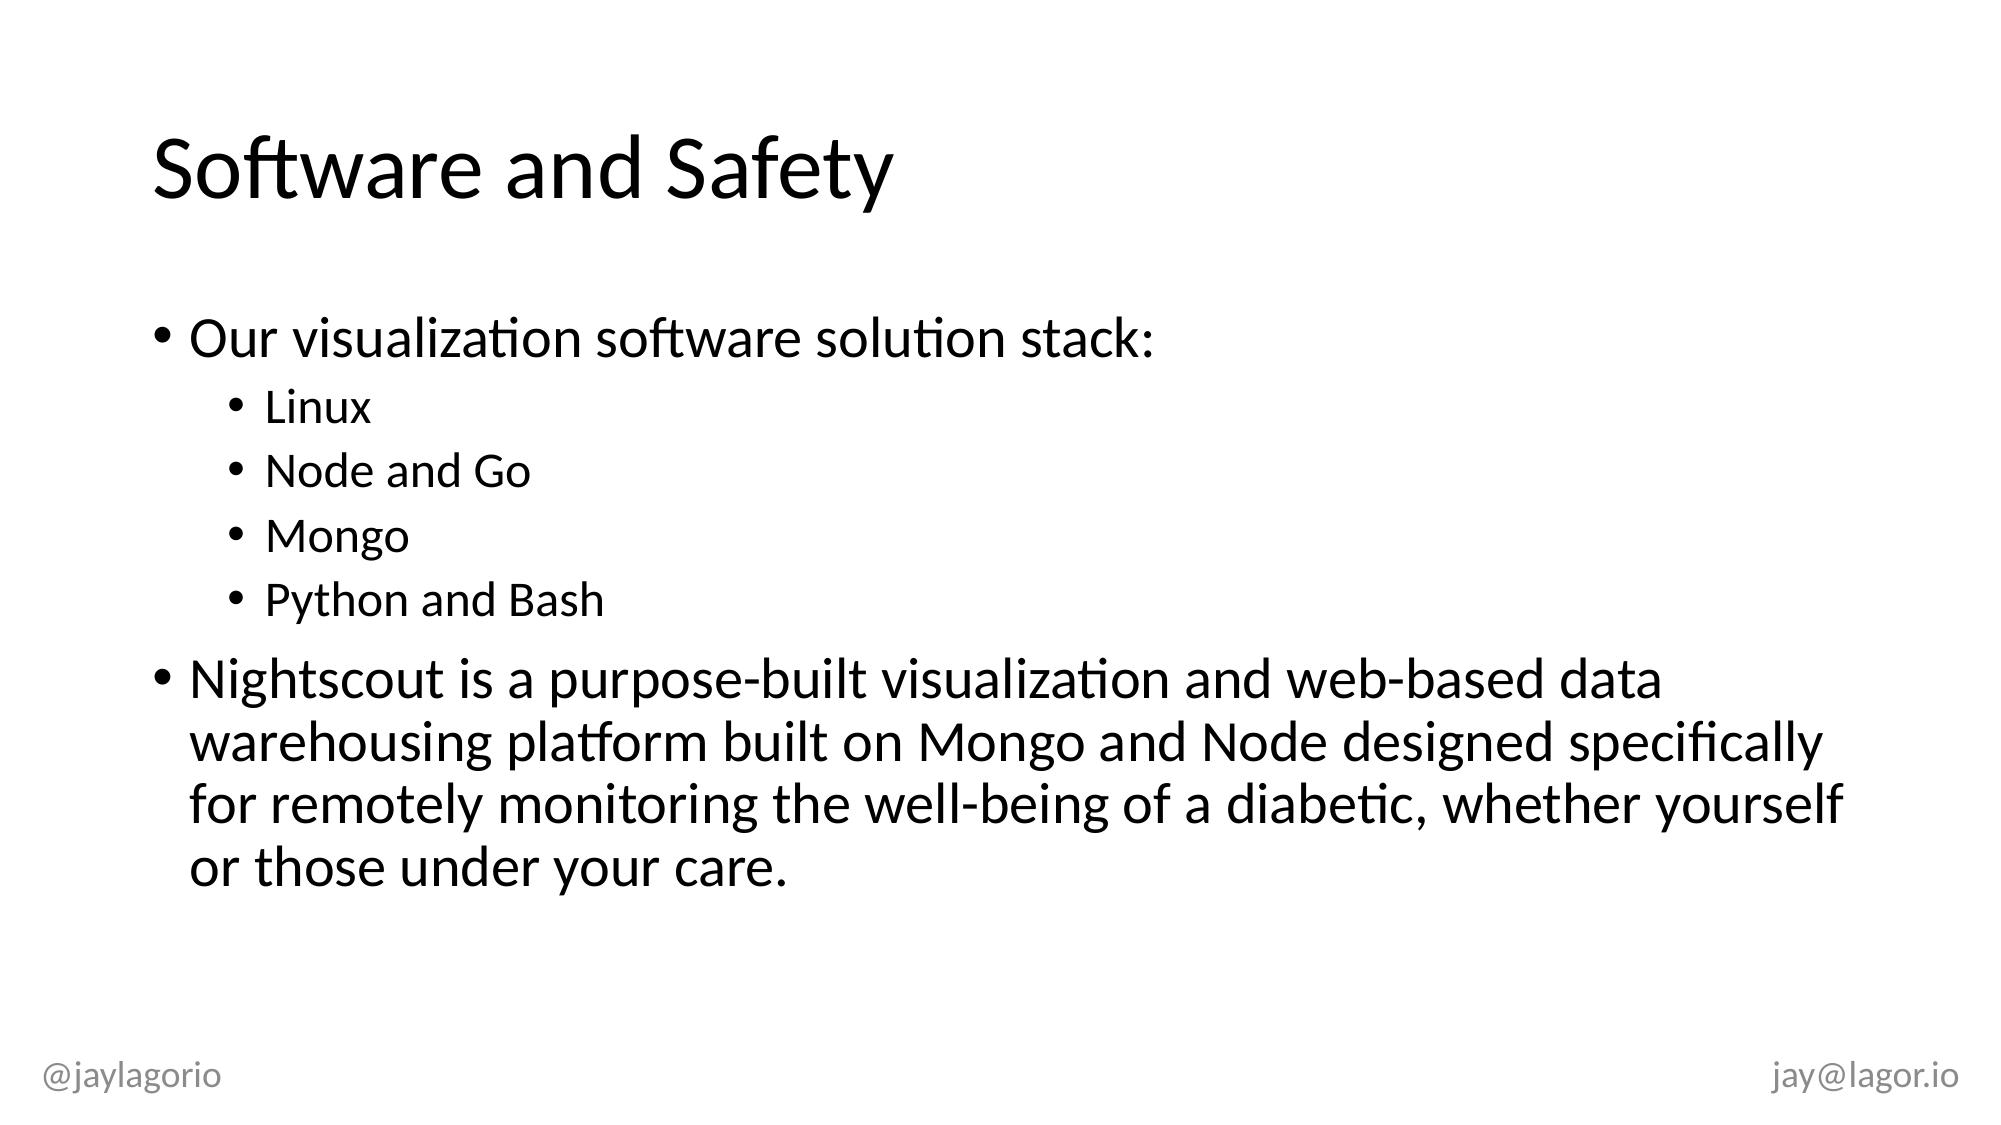

# Software and Safety
Our visualization software solution stack:
Linux
Node and Go
Mongo
Python and Bash
Nightscout is a purpose-built visualization and web-based data warehousing platform built on Mongo and Node designed specifically for remotely monitoring the well-being of a diabetic, whether yourself or those under your care.